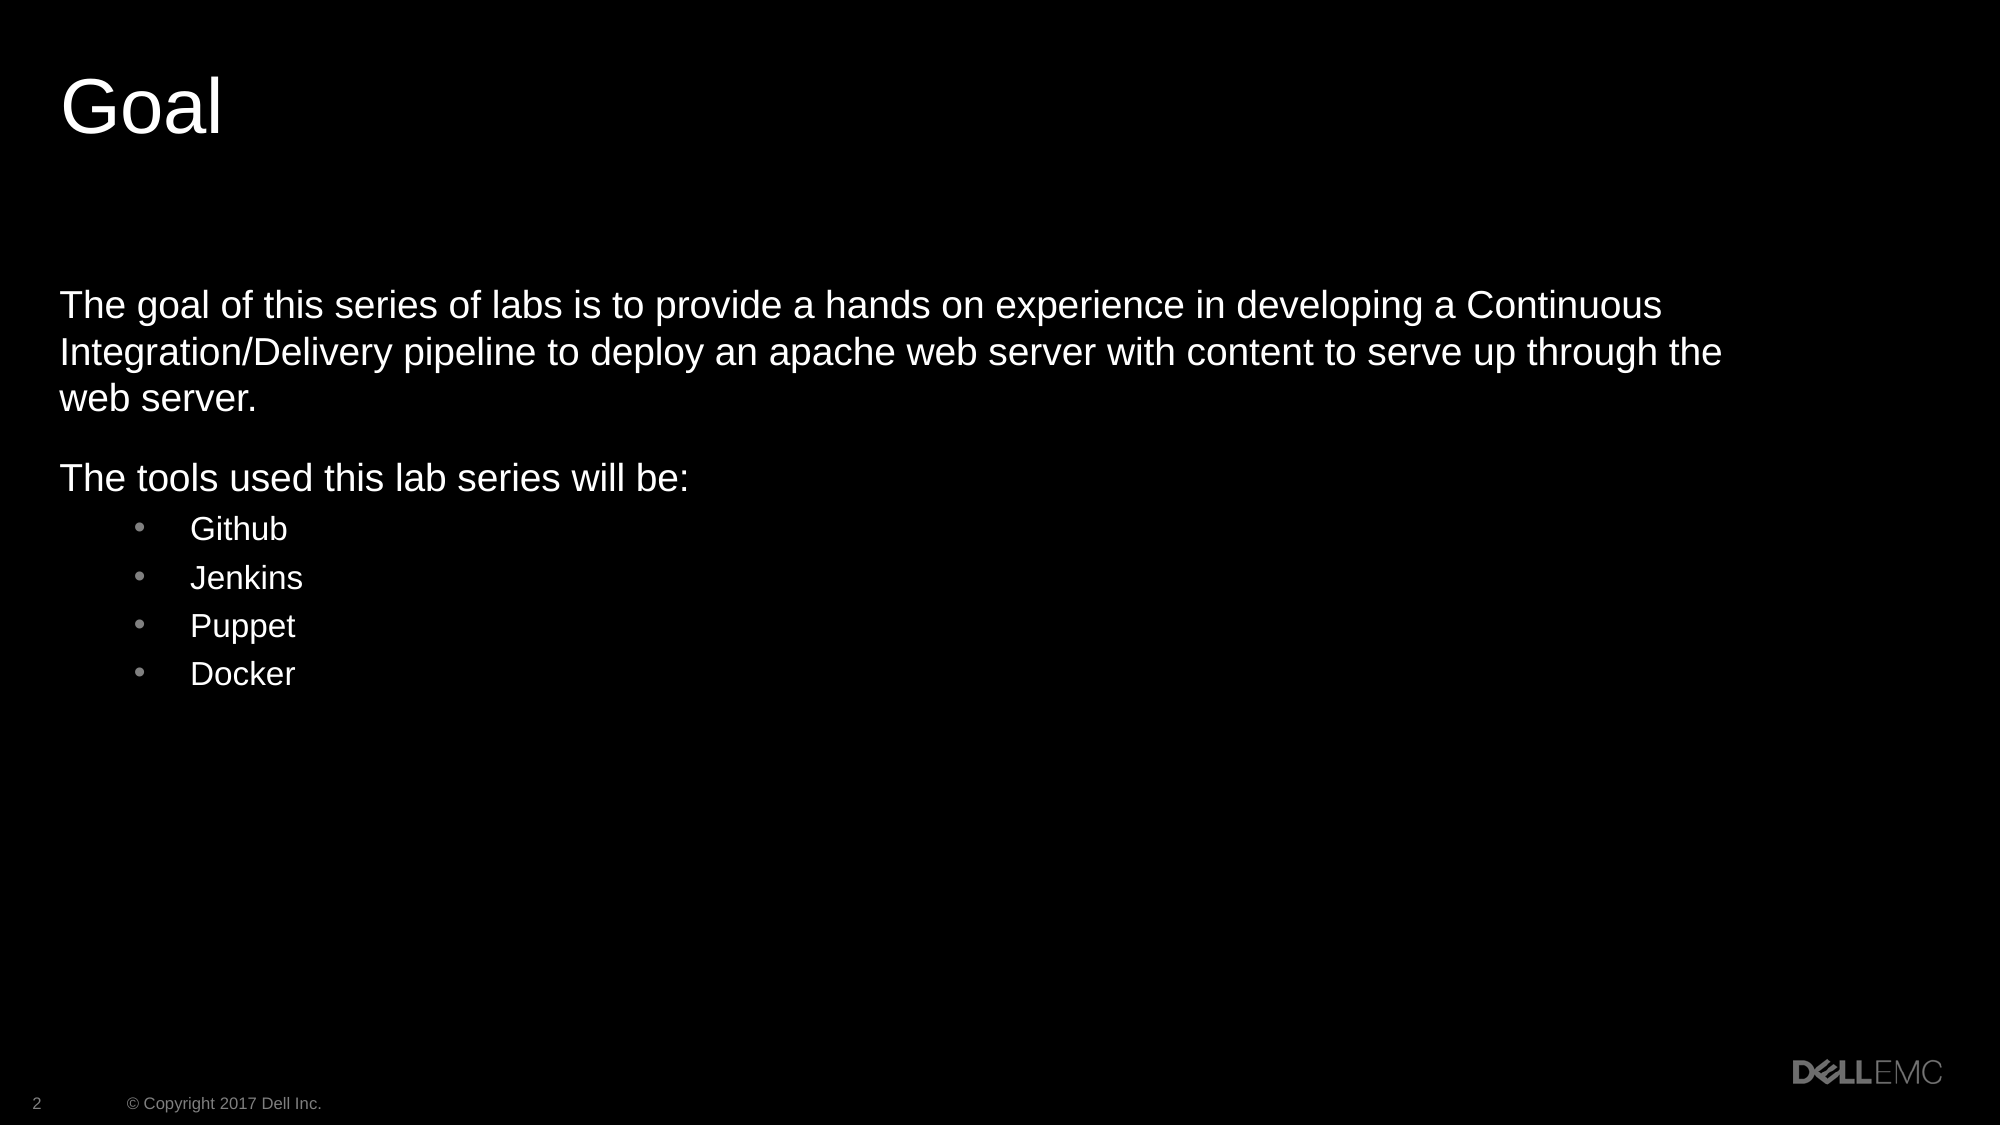

# Goal
The goal of this series of labs is to provide a hands on experience in developing a Continuous Integration/Delivery pipeline to deploy an apache web server with content to serve up through the web server.
The tools used this lab series will be:
Github
Jenkins
Puppet
Docker